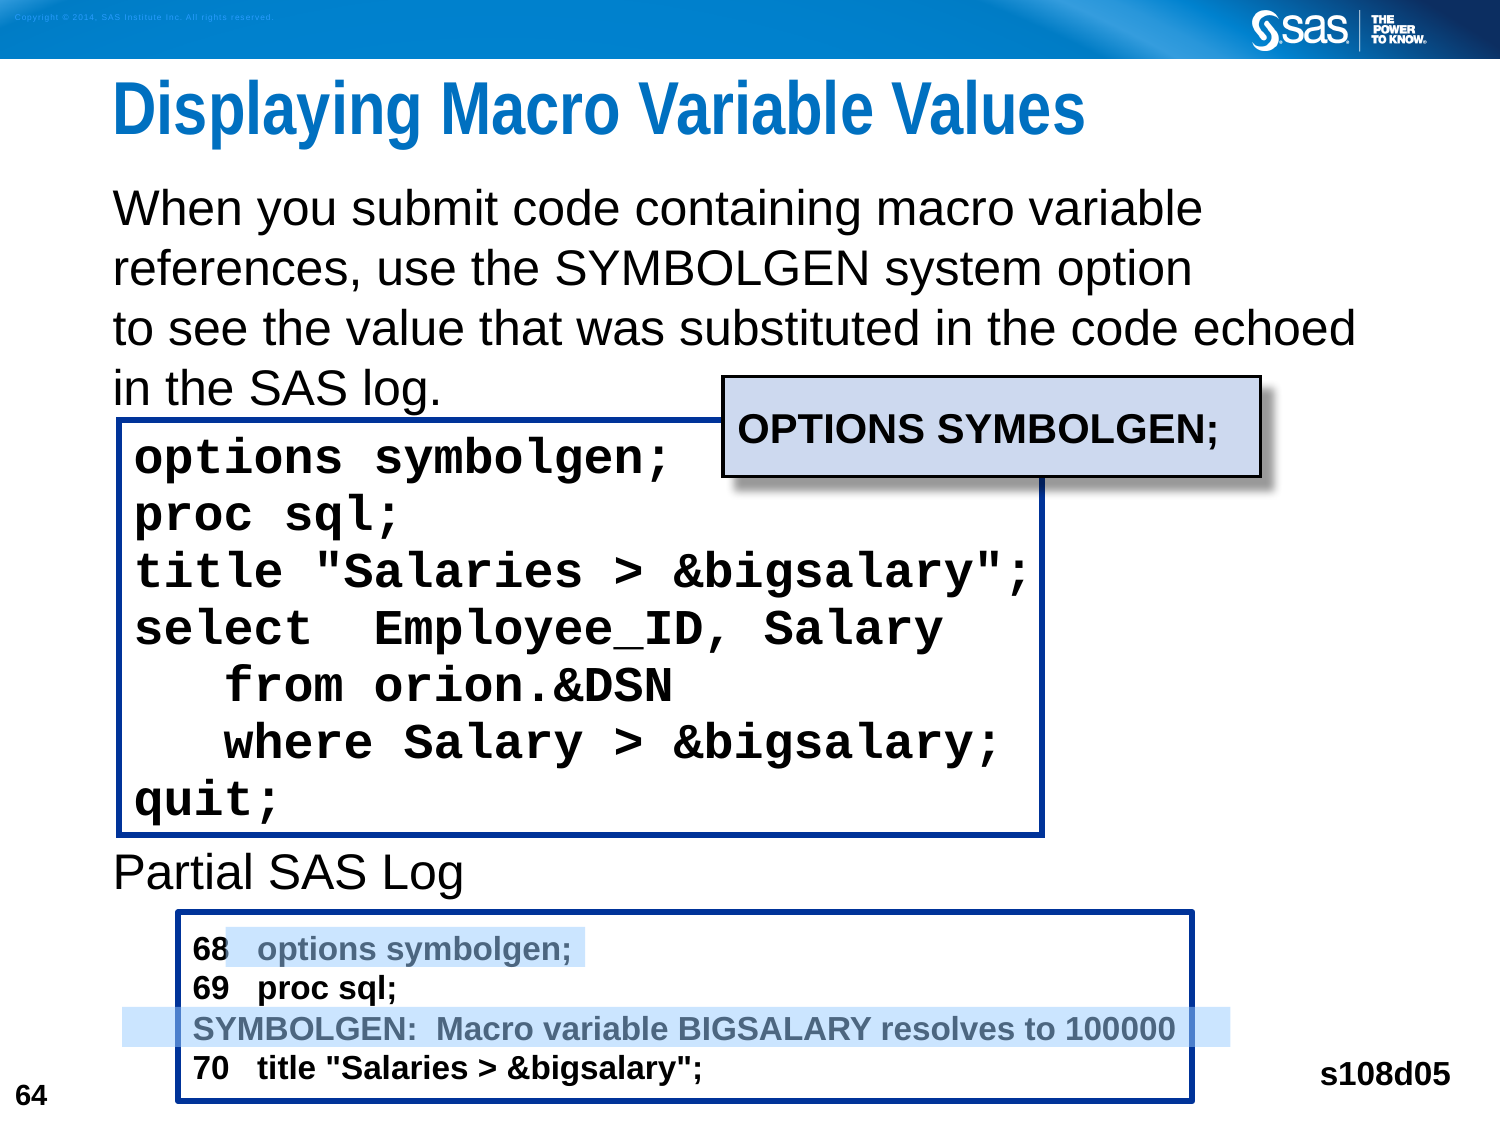

# Displaying Macro Variable Values
When you submit code containing macro variable references, use the SYMBOLGEN system option
to see the value that was substituted in the code echoed
in the SAS log.

Partial SAS Log
OPTIONS SYMBOLGEN;
options symbolgen;
proc sql;
title "Salaries > &bigsalary";
select  Employee_ID, Salary
   from orion.&DSN
   where Salary > &bigsalary;
quit;
68   options symbolgen;
69   proc sql;
SYMBOLGEN:  Macro variable BIGSALARY resolves to 100000
70   title "Salaries > &bigsalary";

s108d05